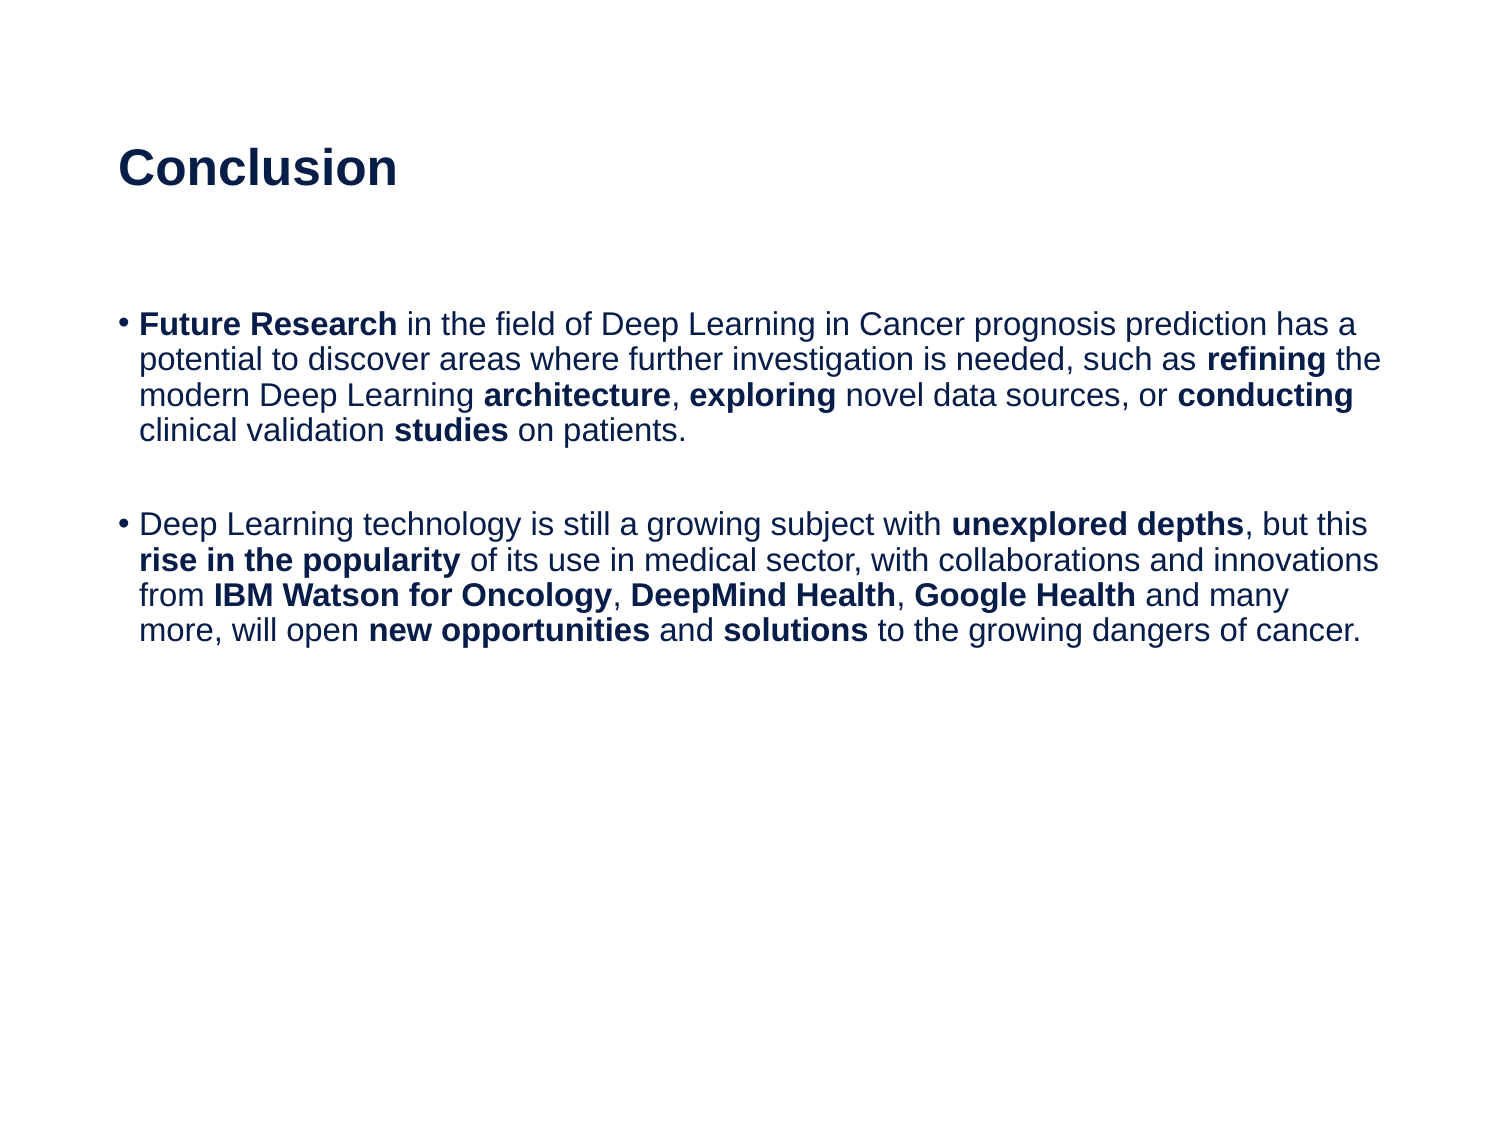

# Conclusion
Future Research in the field of Deep Learning in Cancer prognosis prediction has a potential to discover areas where further investigation is needed, such as refining the modern Deep Learning architecture, exploring novel data sources, or conducting clinical validation studies on patients.

Deep Learning technology is still a growing subject with unexplored depths, but this rise in the popularity of its use in medical sector, with collaborations and innovations from IBM Watson for Oncology, DeepMind Health, Google Health and many more, will open new opportunities and solutions to the growing dangers of cancer.